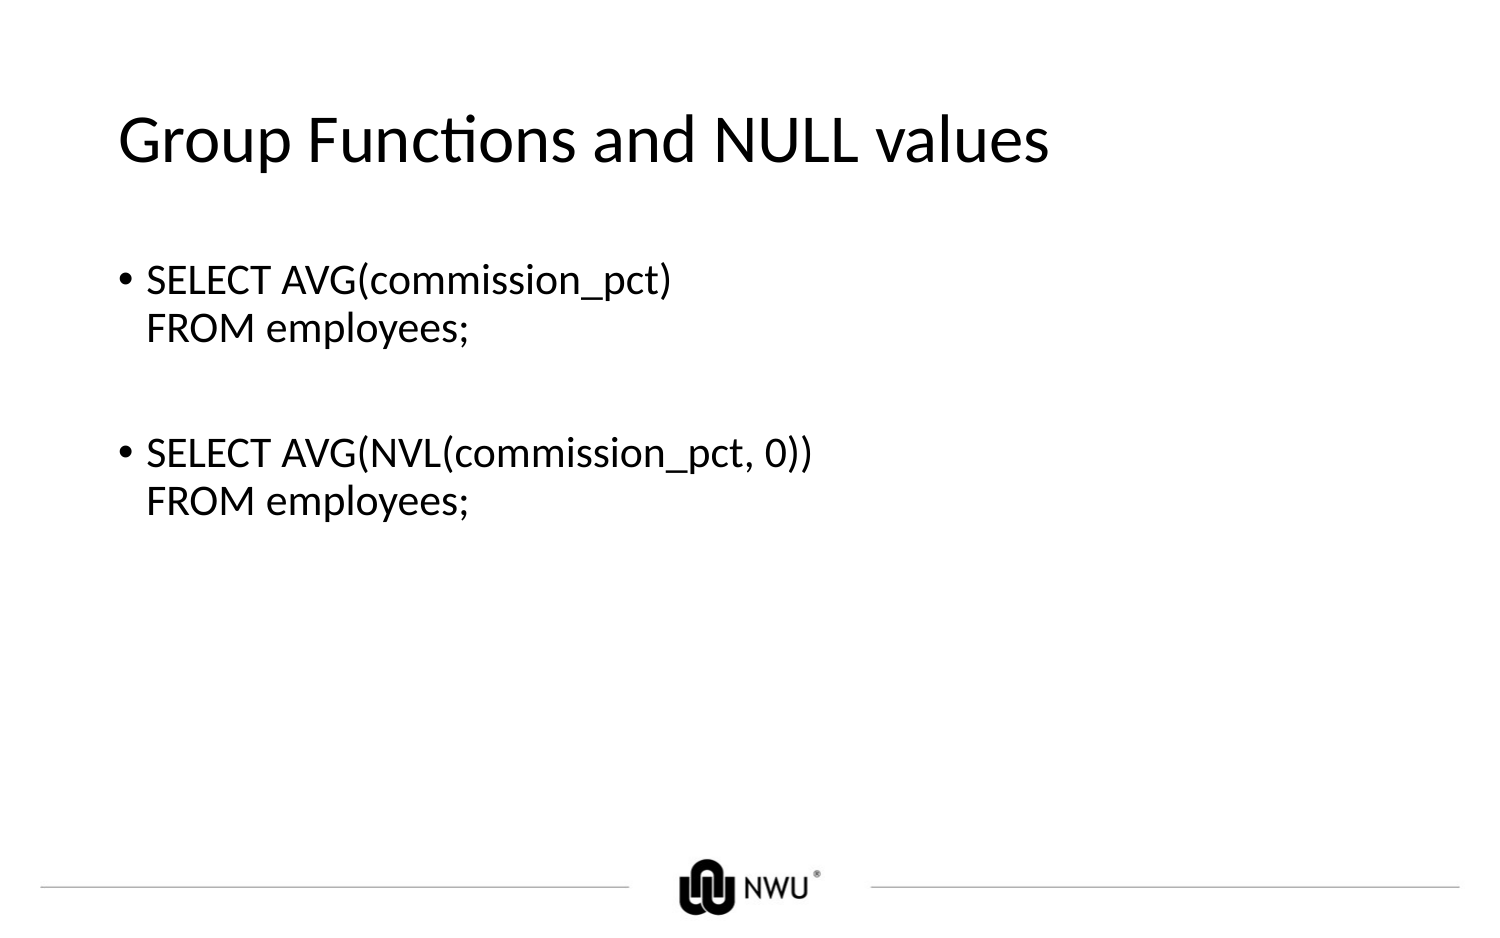

# Group Functions and NULL values
SELECT AVG(commission_pct)
FROM employees;

SELECT AVG(NVL(commission_pct, 0))
FROM employees;